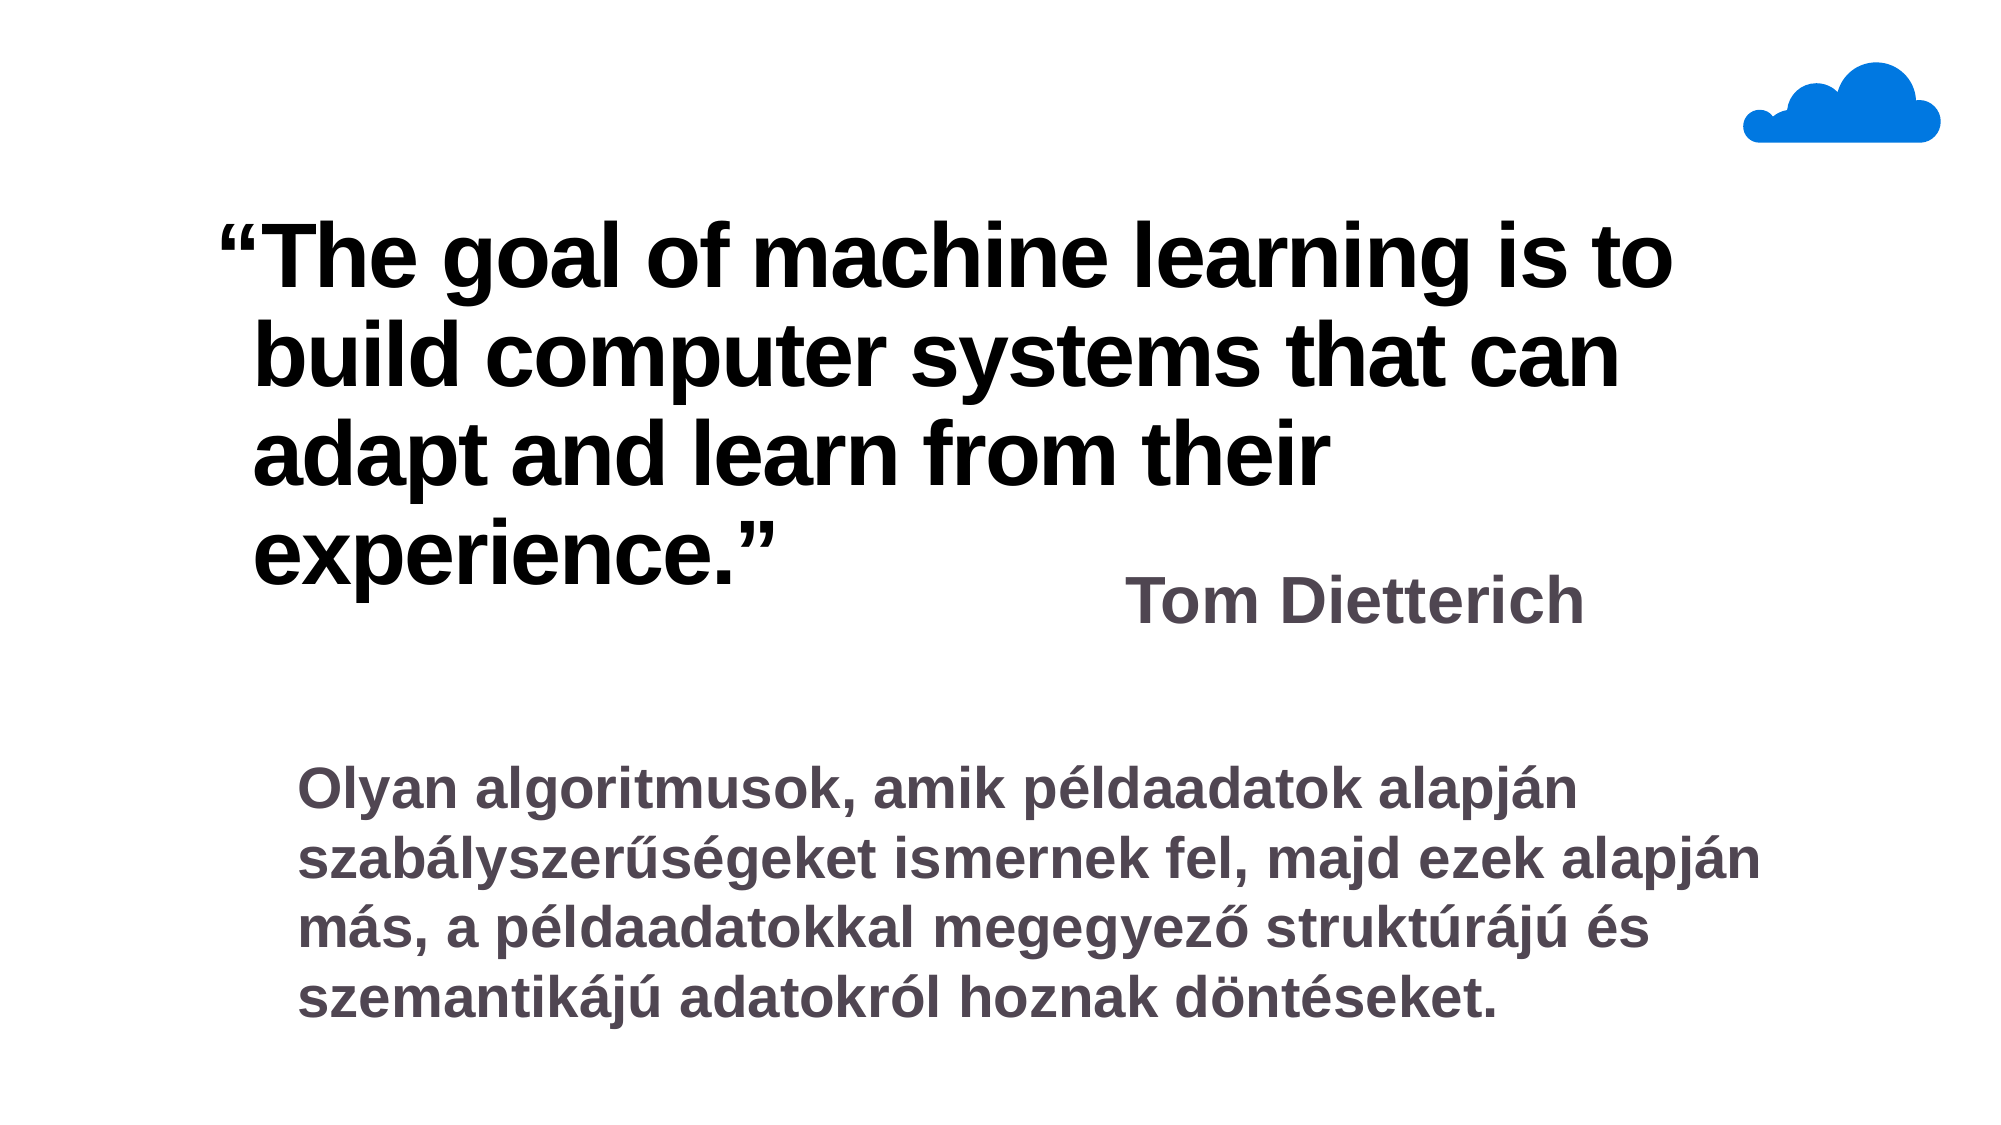

# “The goal of machine learning is to build computer systems that can adapt and learn from their experience.”
Tom Dietterich

Olyan algoritmusok, amik példaadatok alapján szabályszerűségeket ismernek fel, majd ezek alapján más, a példaadatokkal megegyező struktúrájú és szemantikájú adatokról hoznak döntéseket.